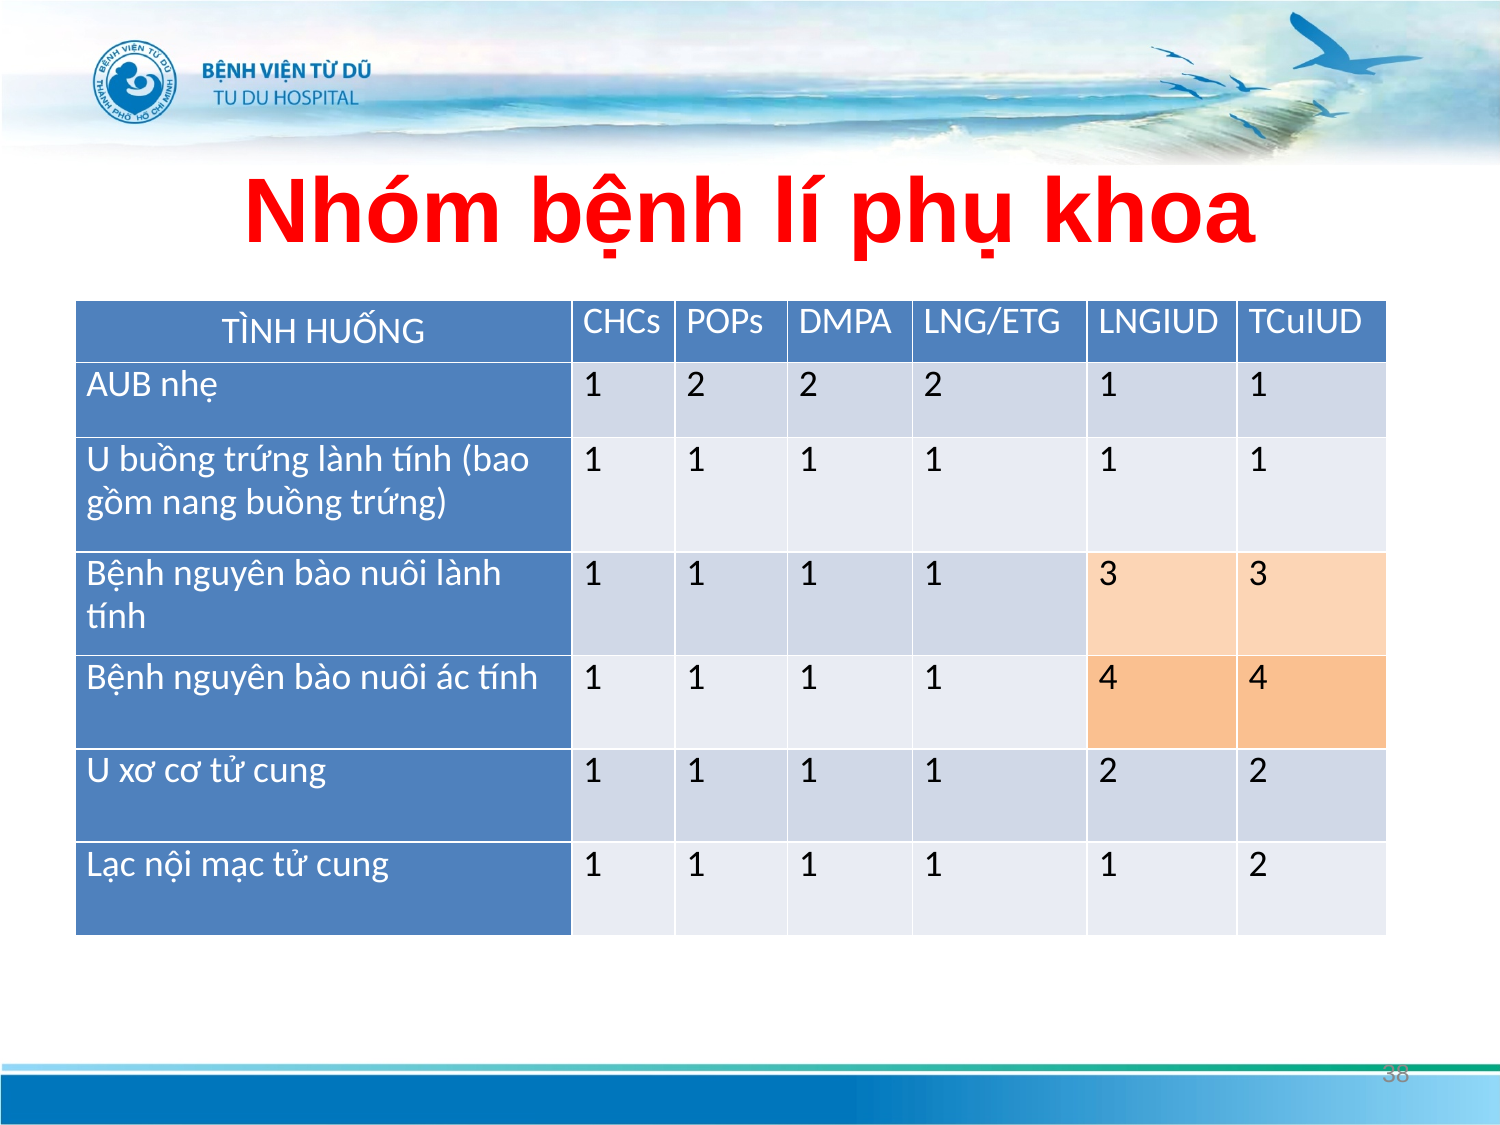

# Nhóm bệnh lí phụ khoa
| TÌNH HUỐNG | CHCs | POPs | DMPA | LNG/ETG | LNGIUD | TCuIUD |
| --- | --- | --- | --- | --- | --- | --- |
| AUB nhẹ | 1 | 2 | 2 | 2 | 1 | 1 |
| U buồng trứng lành tính (bao gồm nang buồng trứng) | 1 | 1 | 1 | 1 | 1 | 1 |
| Bệnh nguyên bào nuôi lành tính | 1 | 1 | 1 | 1 | 3 | 3 |
| Bệnh nguyên bào nuôi ác tính | 1 | 1 | 1 | 1 | 4 | 4 |
| U xơ cơ tử cung | 1 | 1 | 1 | 1 | 2 | 2 |
| Lạc nội mạc tử cung | 1 | 1 | 1 | 1 | 1 | 2 |
38